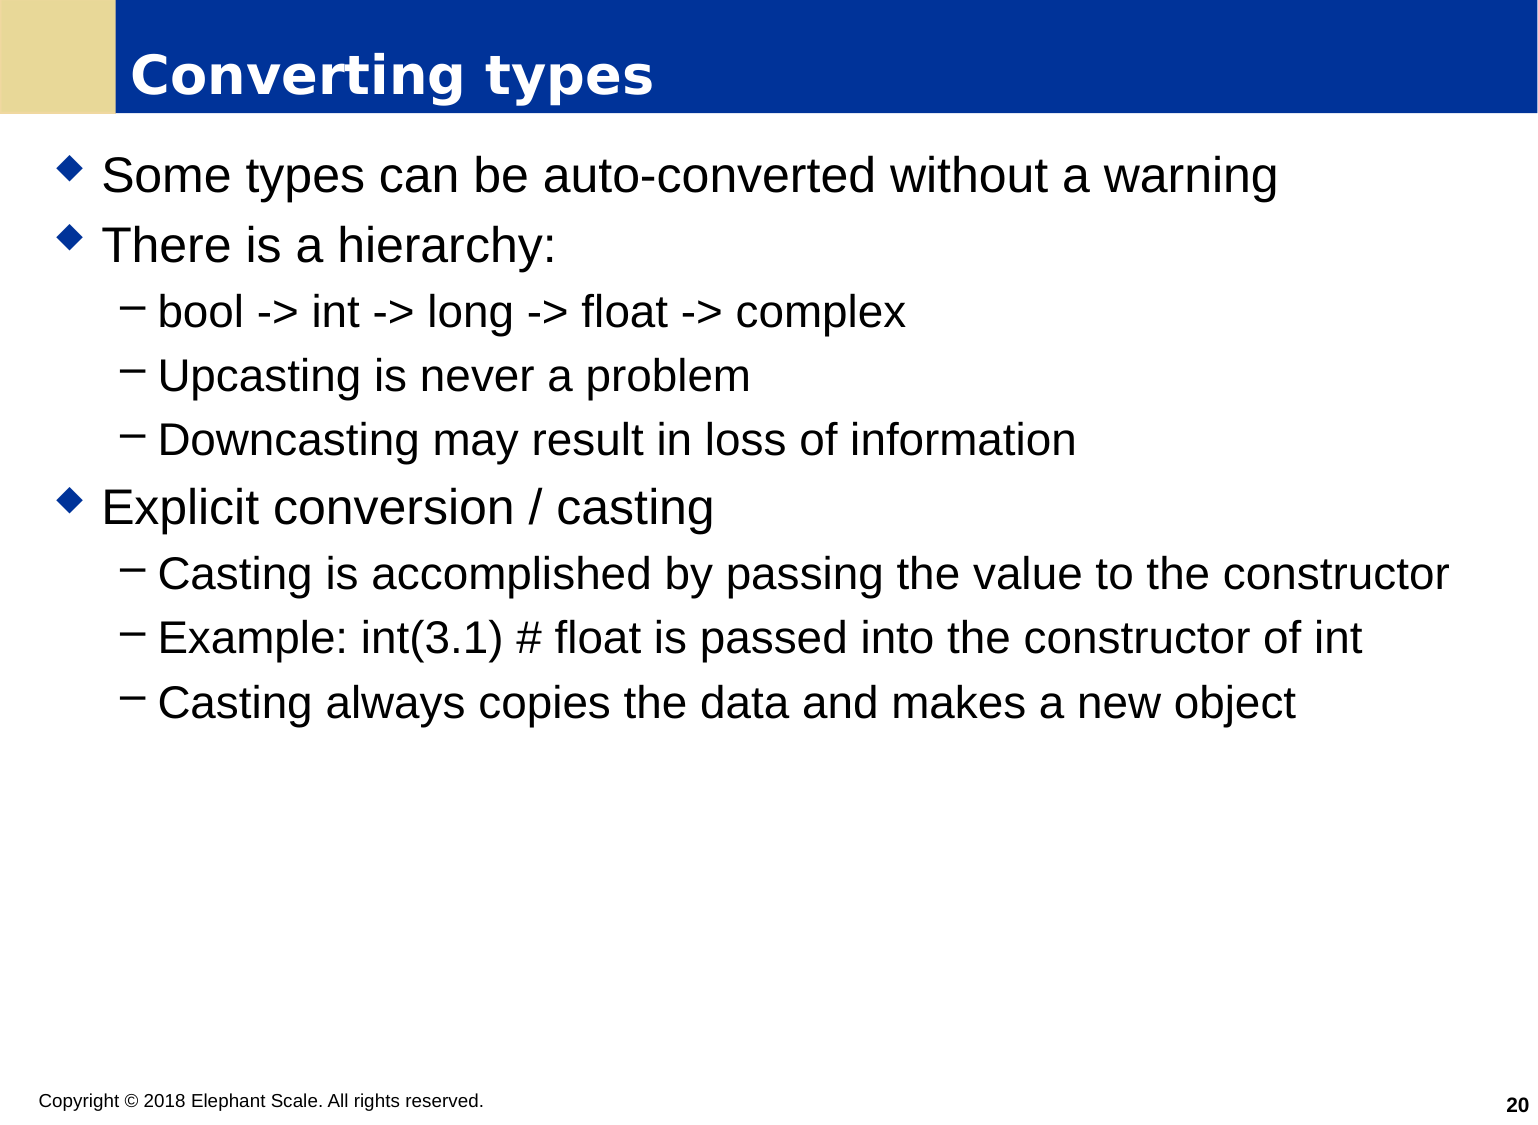

# Converting types
Some types can be auto-converted without a warning
There is a hierarchy:
bool -> int -> long -> float -> complex
Upcasting is never a problem
Downcasting may result in loss of information
Explicit conversion / casting
Casting is accomplished by passing the value to the constructor
Example: int(3.1) # float is passed into the constructor of int
Casting always copies the data and makes a new object
20
Copyright © 2018 Elephant Scale. All rights reserved.